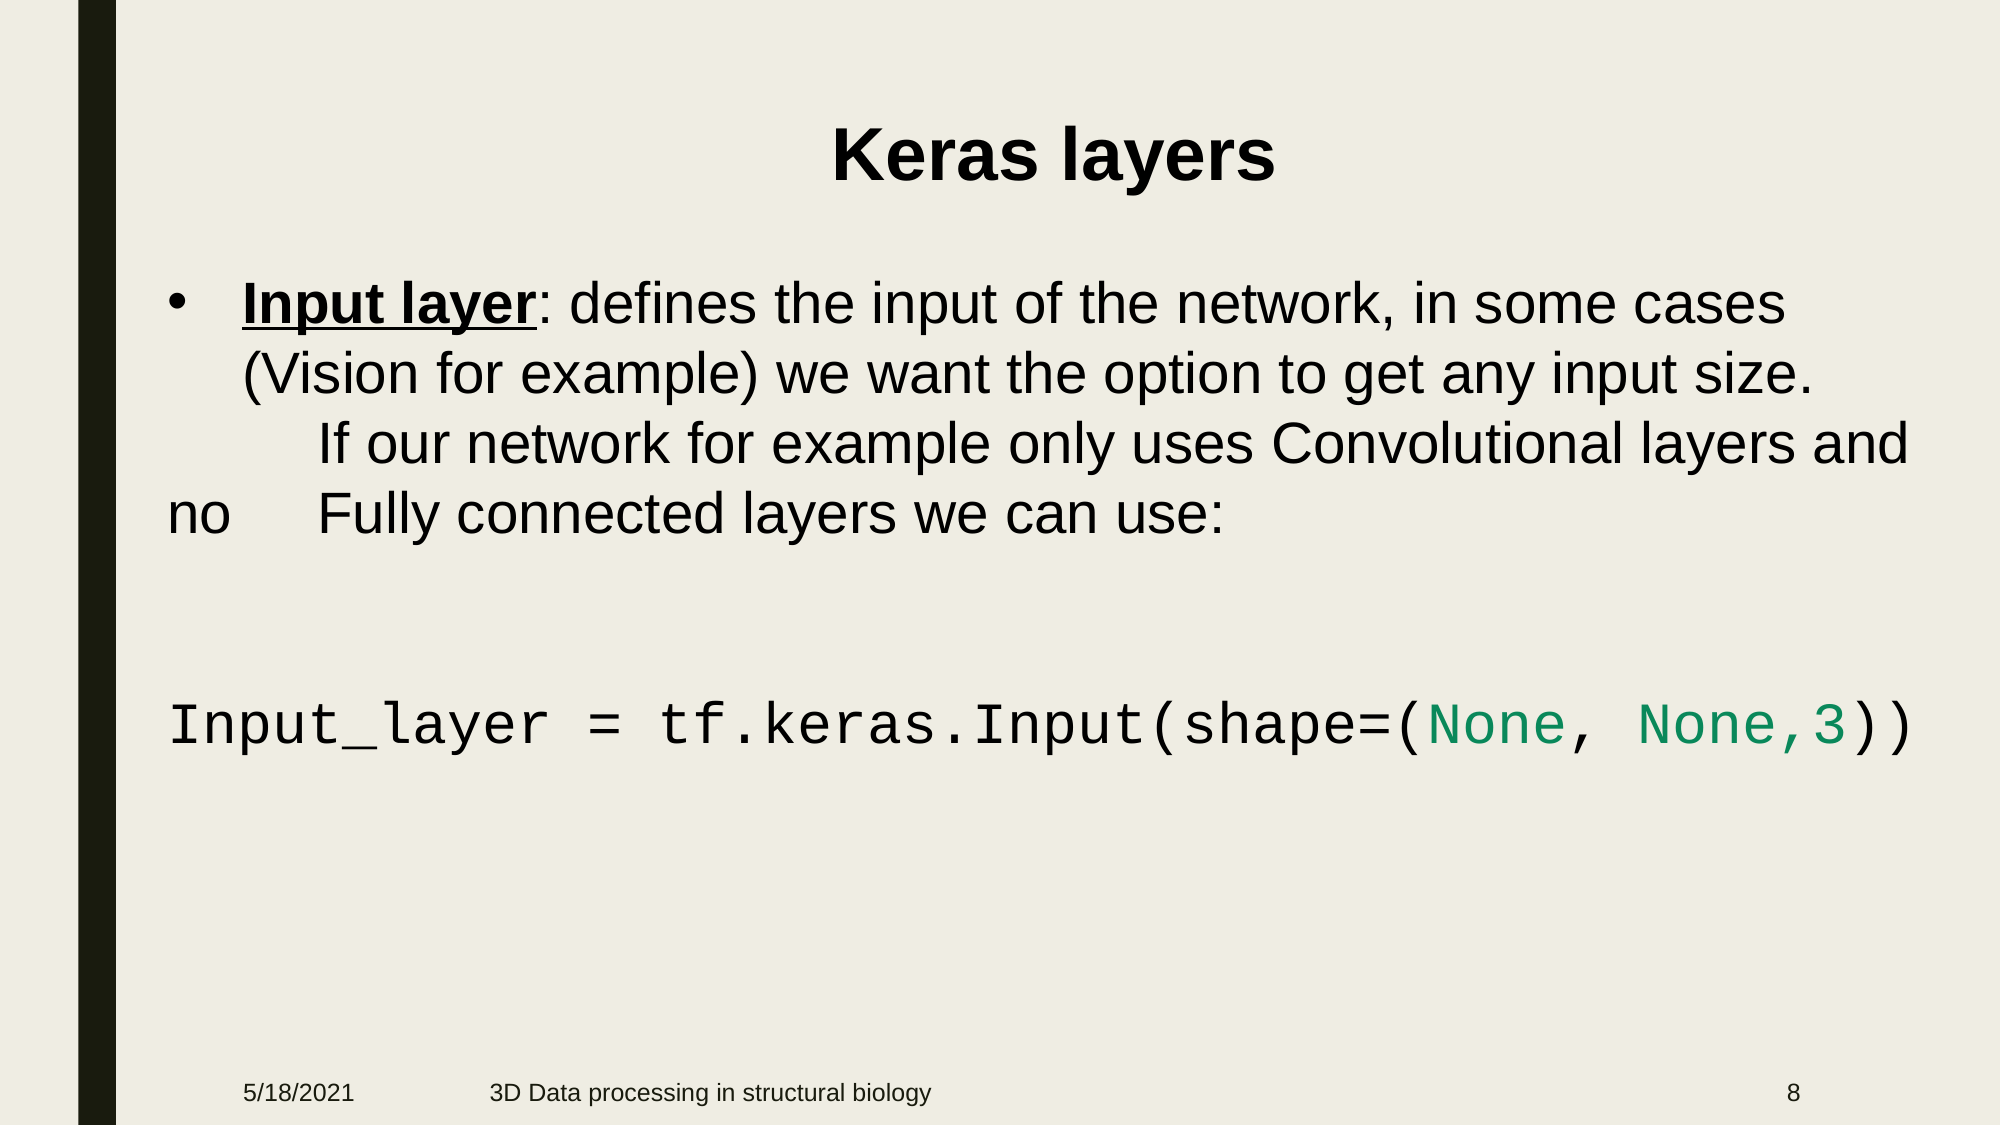

Keras layers

Input layer: defines the input of the network, in some cases (Vision for example) we want the option to get any input size.
	If our network for example only uses Convolutional layers and no 	Fully connected layers we can use:

Input_layer = tf.keras.Input(shape=(None, None,3))

5/18/2021
3D Data processing in structural biology
8